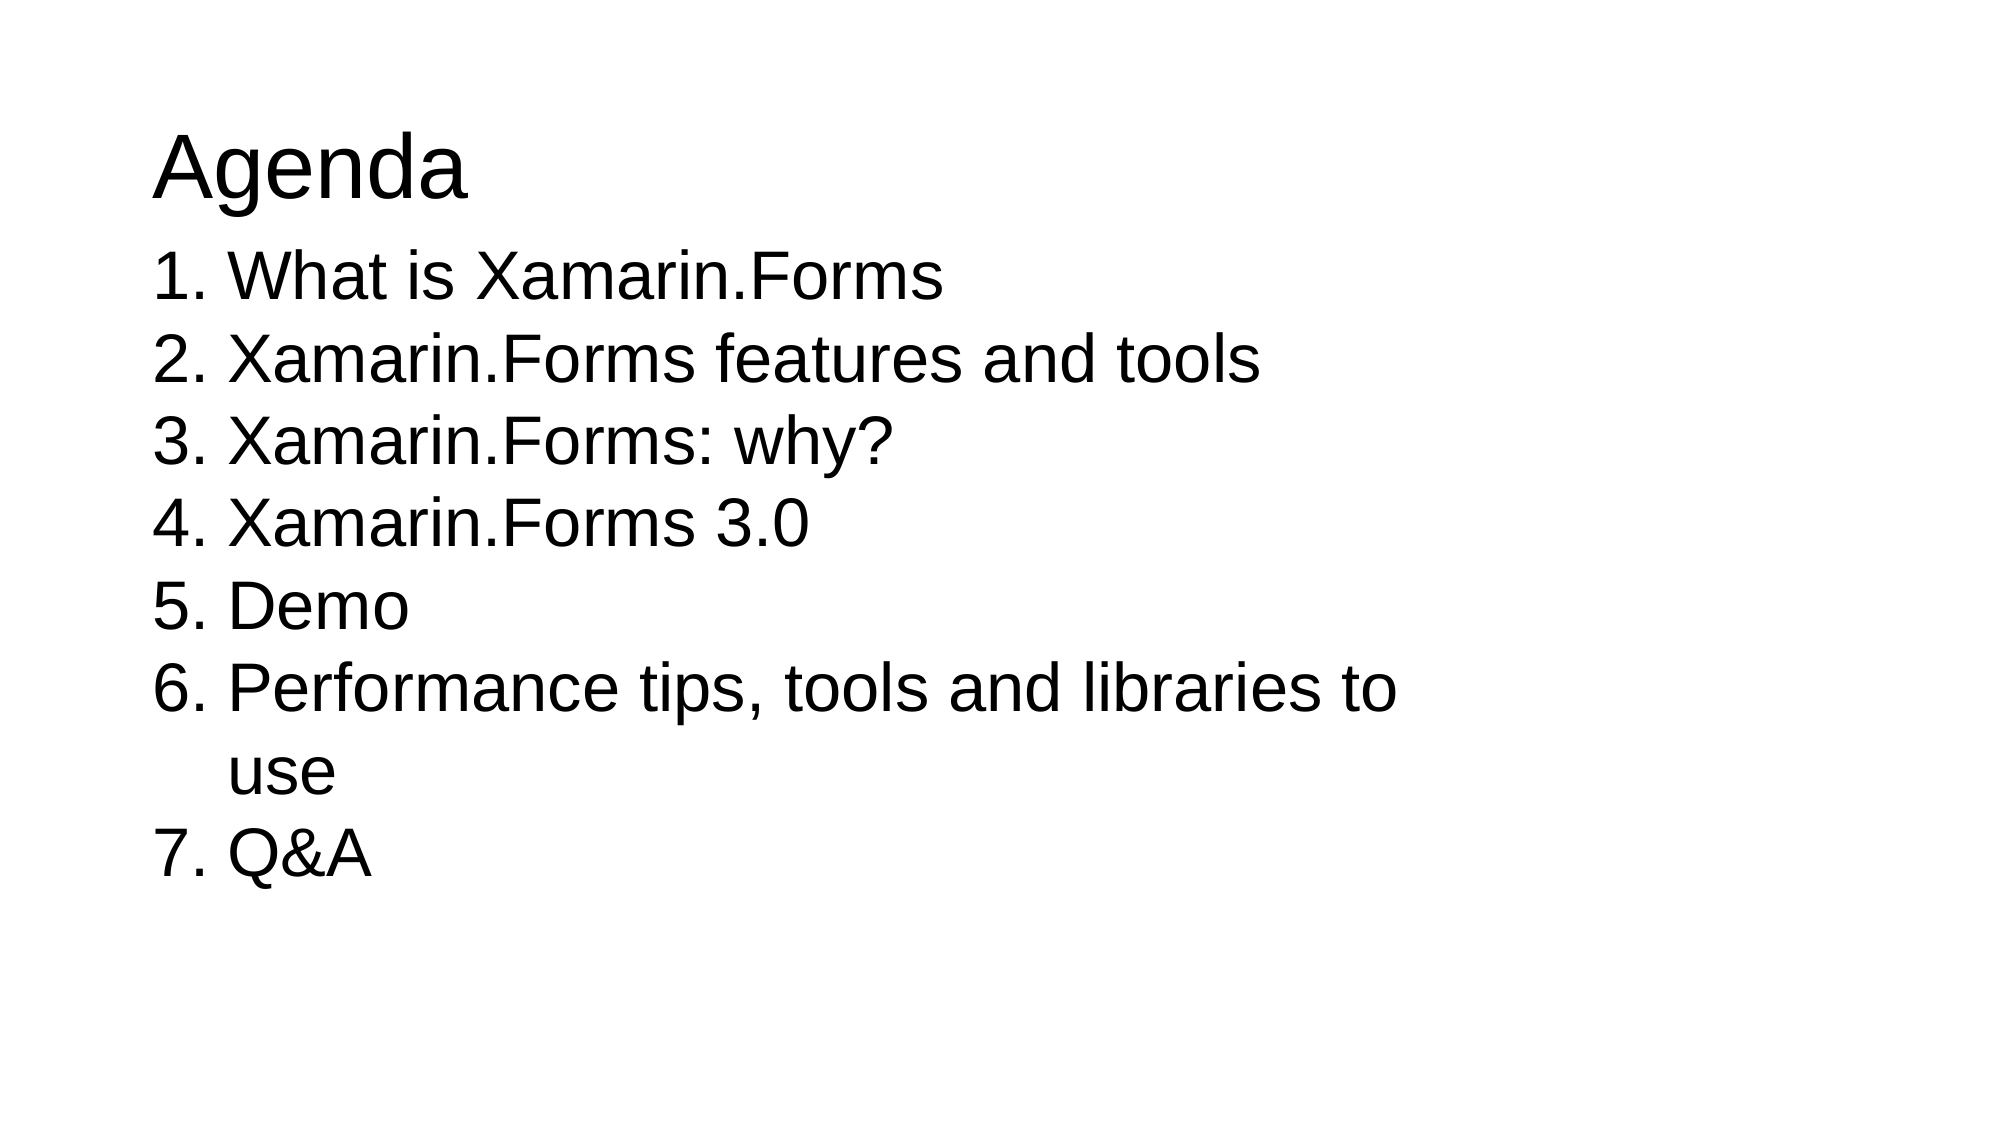

# Agenda
What is Xamarin.Forms
Xamarin.Forms features and tools
Xamarin.Forms: why?
Xamarin.Forms 3.0
Demo
Performance tips, tools and libraries to use
Q&A